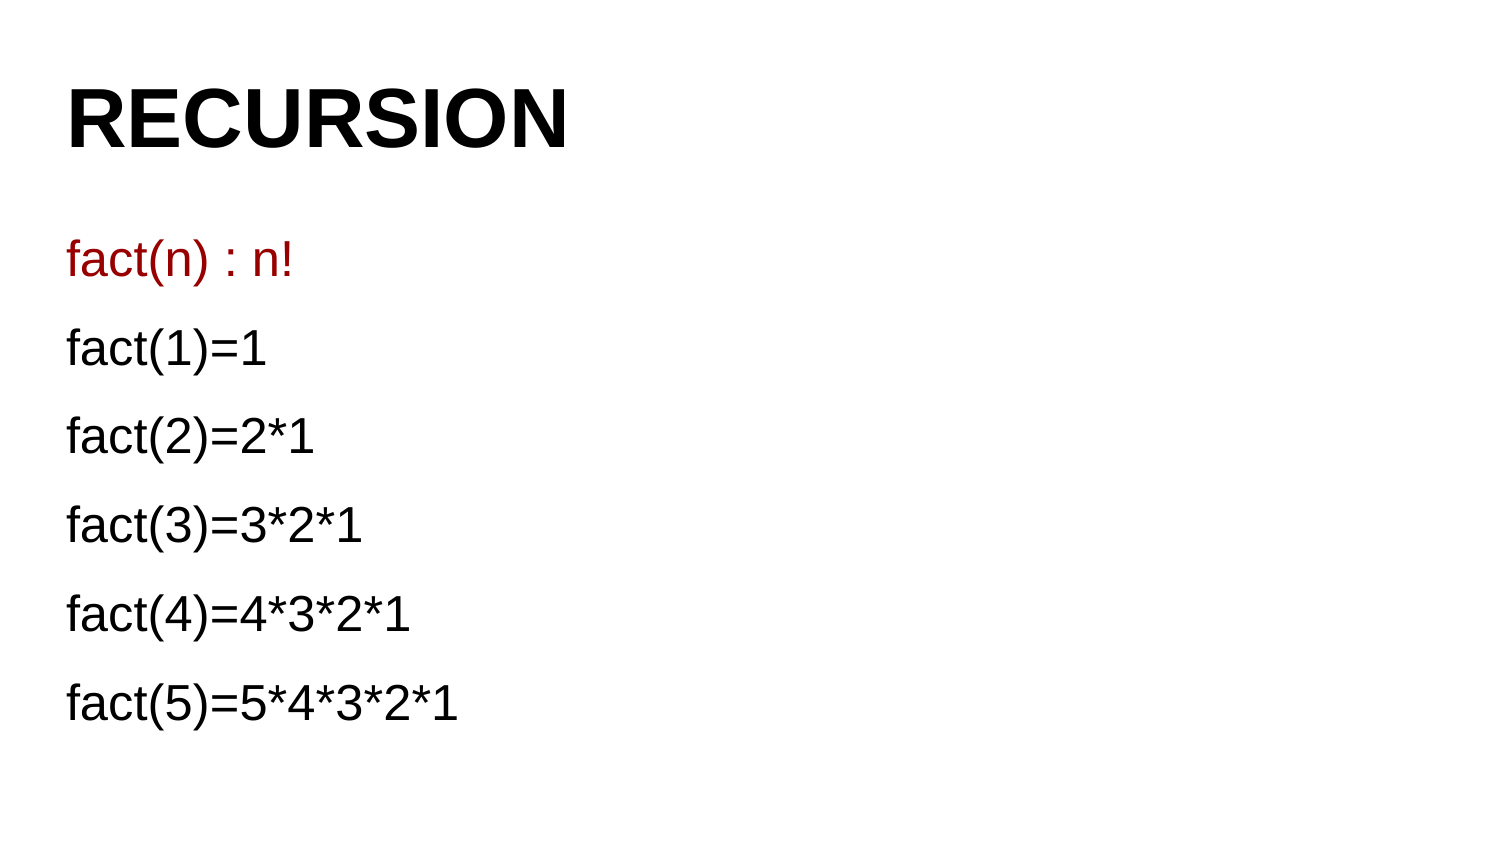

# RECURSION
fact(n) : n!
fact(1)=1
fact(2)=2*1
fact(3)=3*2*1
fact(4)=4*3*2*1
fact(5)=5*4*3*2*1